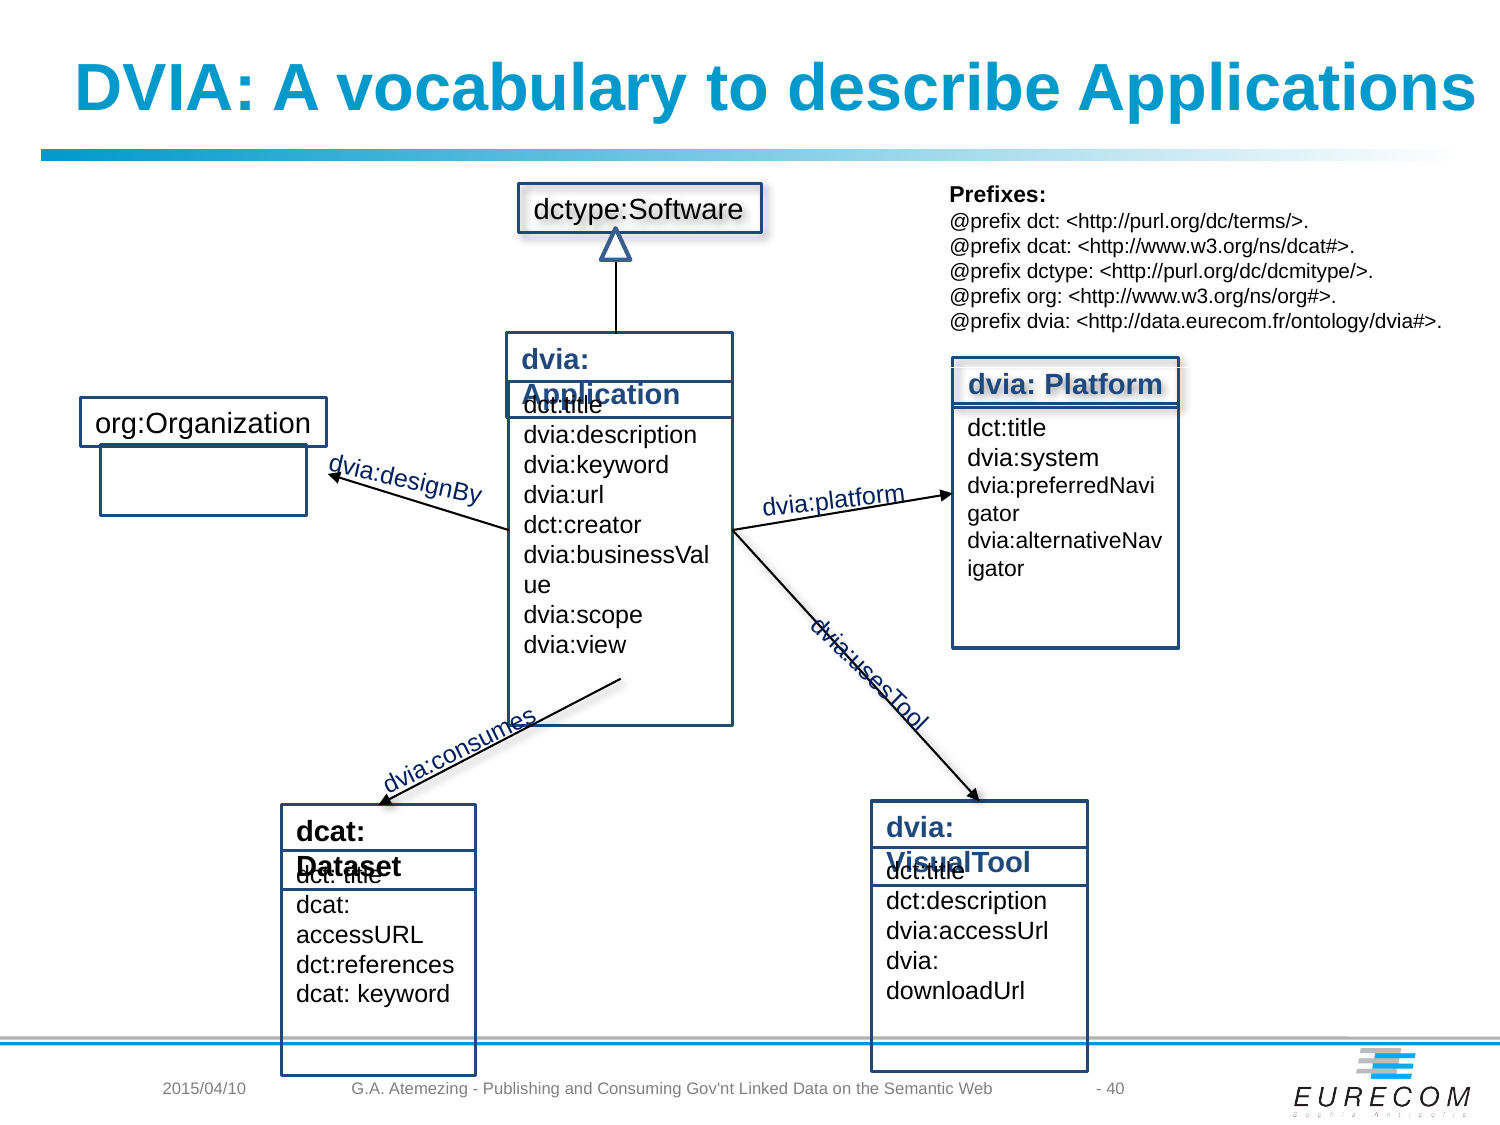

# DVIA: A vocabulary to describe Applications
Prefixes:
@prefix dct: <http://purl.org/dc/terms/>.
@prefix dcat: <http://www.w3.org/ns/dcat#>.
@prefix dctype: <http://purl.org/dc/dcmitype/>.
@prefix org: <http://www.w3.org/ns/org#>.
@prefix dvia: <http://data.eurecom.fr/ontology/dvia#>.

dctype:Software

dvia: Application
dct:title
dvia:description
dvia:keyword
dvia:url
dct:creator
dvia:businessValue
dvia:scope
dvia:view

dvia: Platform
dct:title
dvia:system
dvia:preferredNavigator
dvia:alternativeNavigator

org:Organization

dvia:designBy
dvia:platform
dvia:usesTool
dvia:consumes
dvia: VisualTool
dct:title
dct:description
dvia:accessUrl
dvia: downloadUrl

dcat: Dataset
dct: title
dcat: accessURL
dct:references
dcat: keyword

2015/04/10
G.A. Atemezing - Publishing and Consuming Gov'nt Linked Data on the Semantic Web
- 40